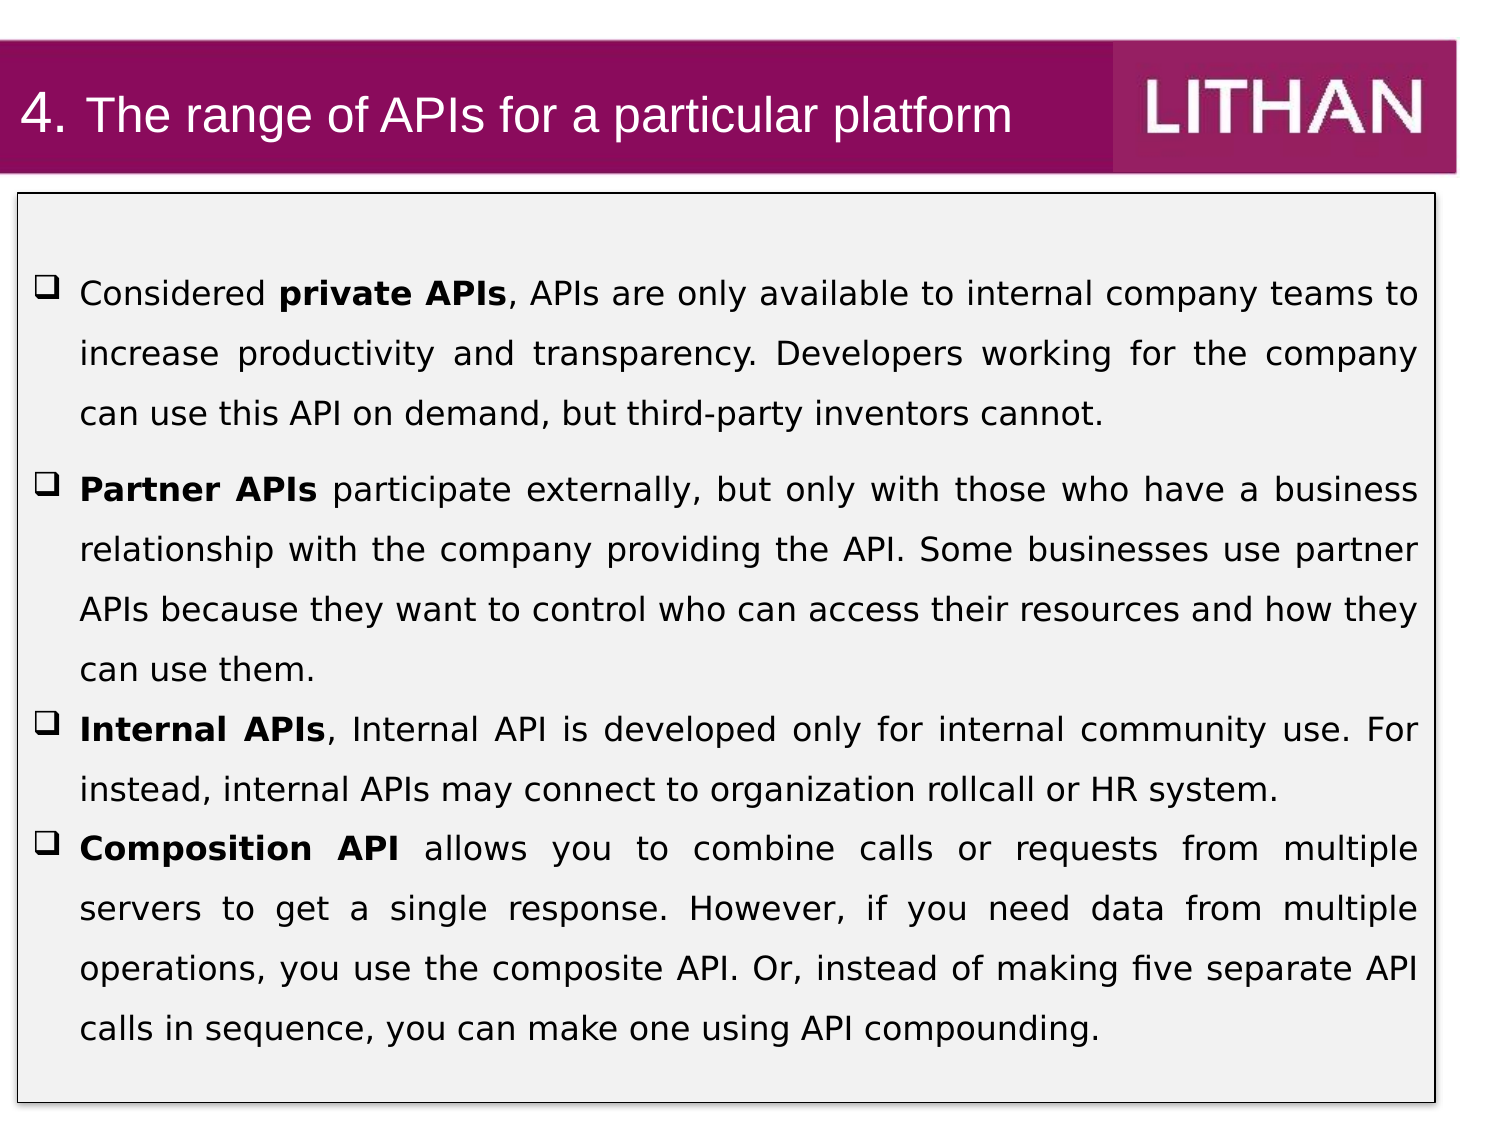

4. The range of APIs for a particular platform

Considered private APIs, APIs are only available to internal company teams to increase productivity and transparency. Developers working for the company can use this API on demand, but third-party inventors cannot.
Partner APIs participate externally, but only with those who have a business relationship with the company providing the API. Some businesses use partner APIs because they want to control who can access their resources and how they can use them.
Internal APIs, Internal API is developed only for internal community use. For instead, internal APIs may connect to organization rollcall or HR system.
Composition API allows you to combine calls or requests from multiple servers to get a single response. However, if you need data from multiple operations, you use the composite API. Or, instead of making five separate API calls in sequence, you can make one using API compounding.

.